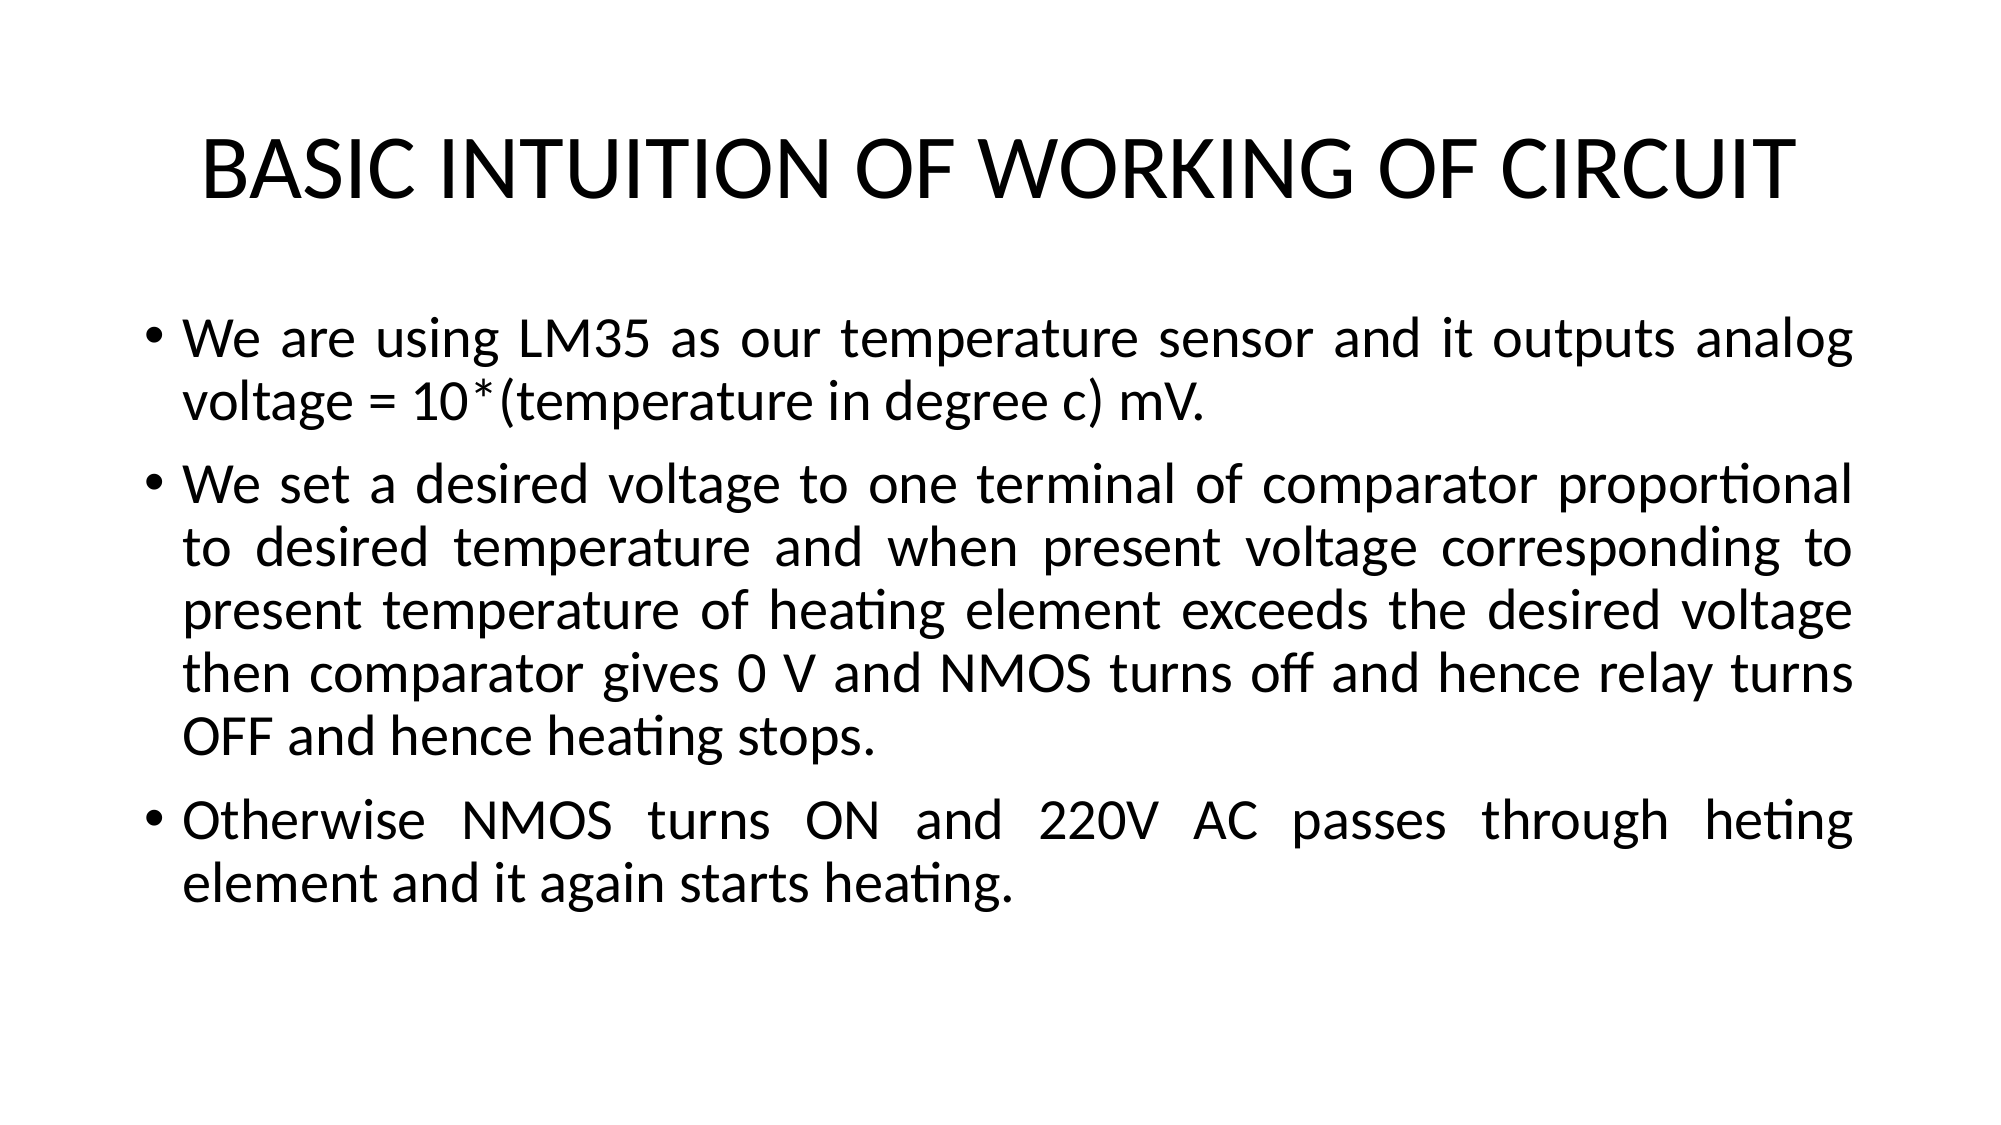

# BASIC INTUITION OF WORKING OF CIRCUIT
We are using LM35 as our temperature sensor and it outputs analog voltage = 10*(temperature in degree c) mV.
We set a desired voltage to one terminal of comparator proportional to desired temperature and when present voltage corresponding to present temperature of heating element exceeds the desired voltage then comparator gives 0 V and NMOS turns off and hence relay turns OFF and hence heating stops.
Otherwise NMOS turns ON and 220V AC passes through heting element and it again starts heating.